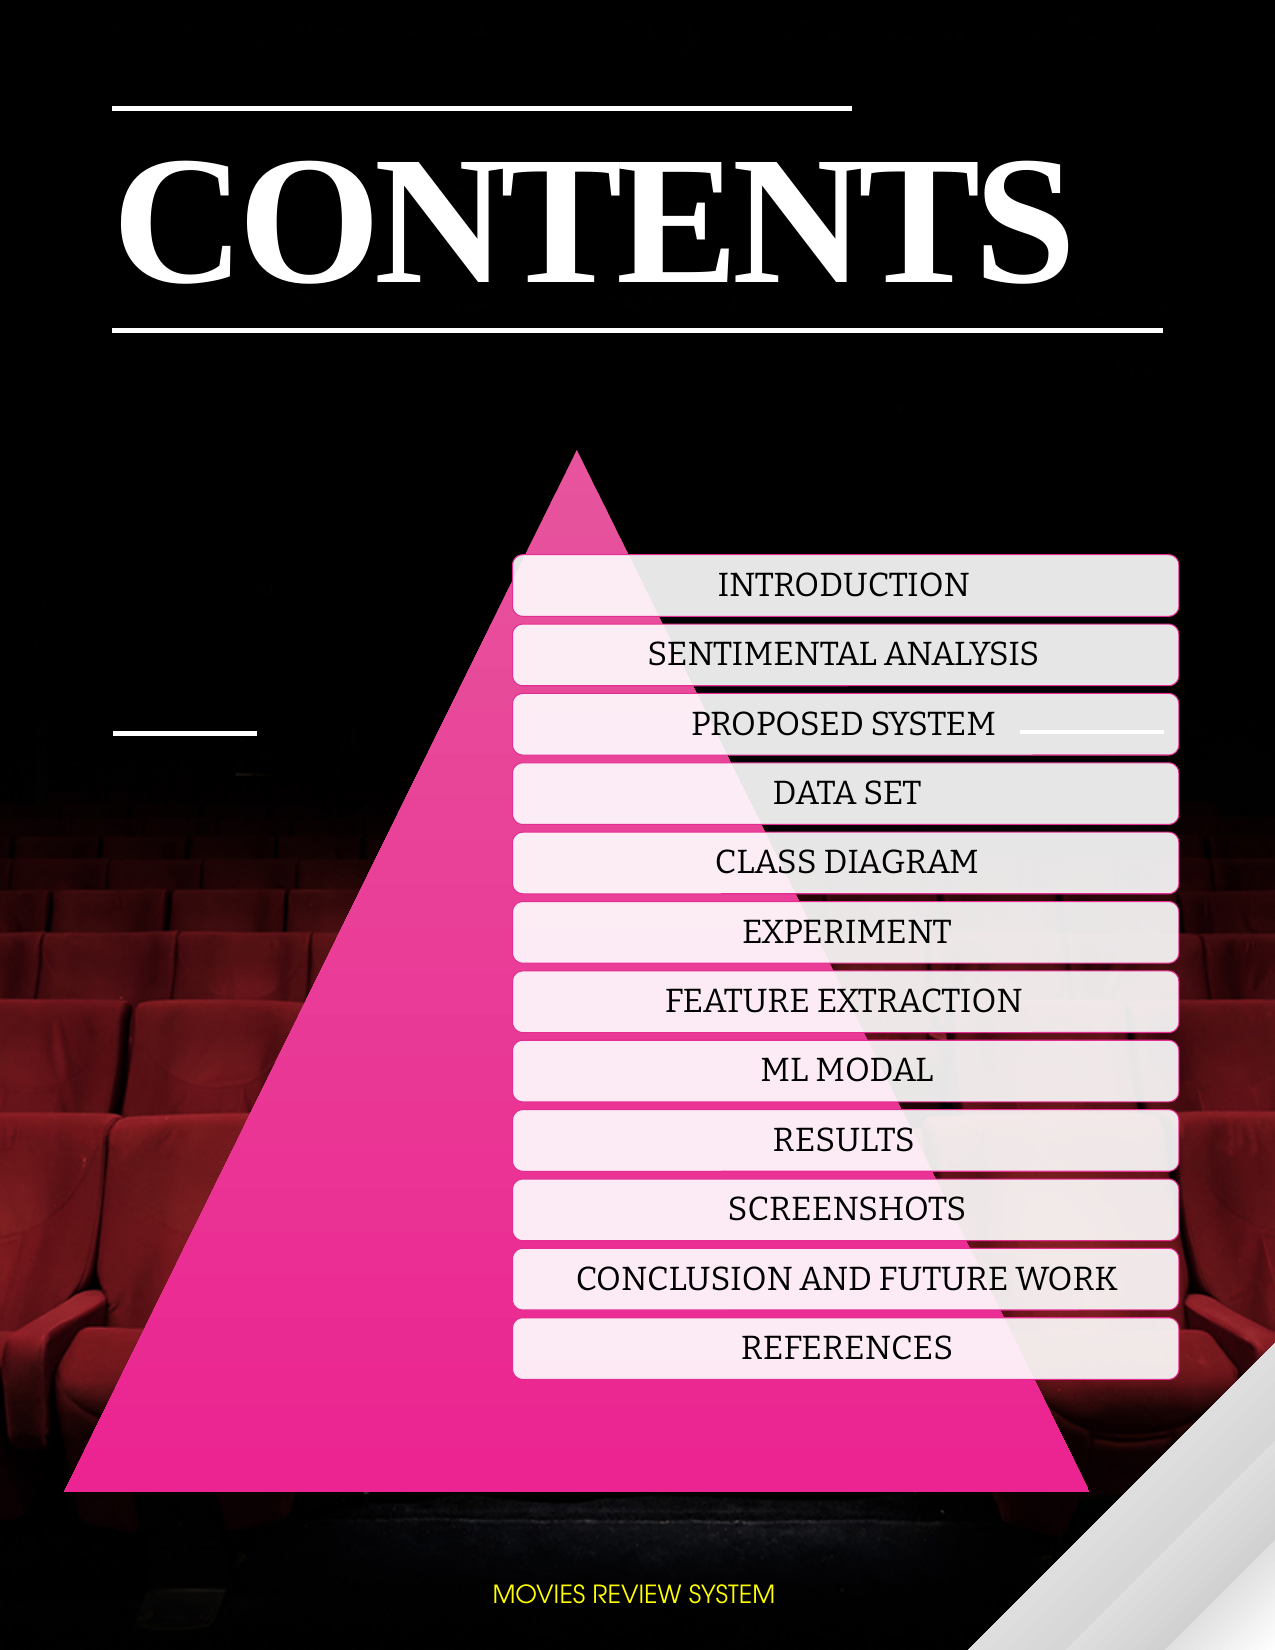

# CONTENTS
INTRODUCTION
SENTIMENTAL ANALYSIS
PROPOSED SYSTEM
DATA SET
CLASS DIAGRAM
EXPERIMENT
FEATURE EXTRACTION
ML MODAL
RESULTS
SCREENSHOTS
CONCLUSION AND FUTURE WORK
REFERENCES
MOVIES REVIEW SYSTEM